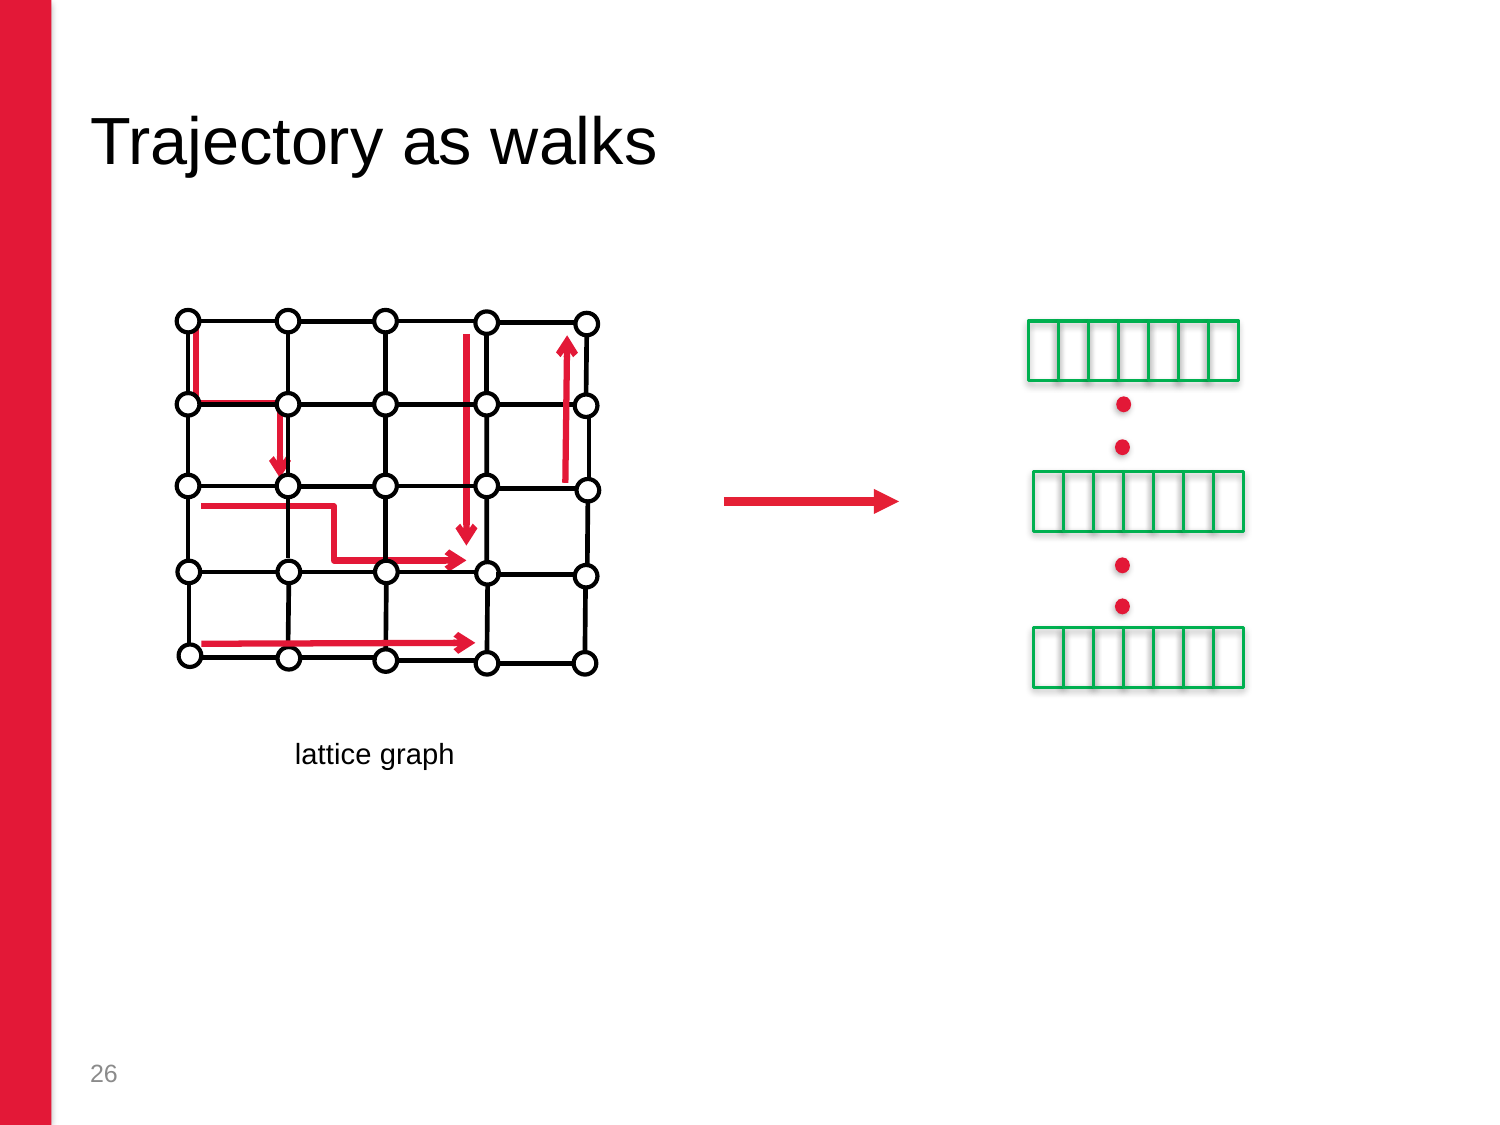

# Trajectory as walks

lattice graph
26